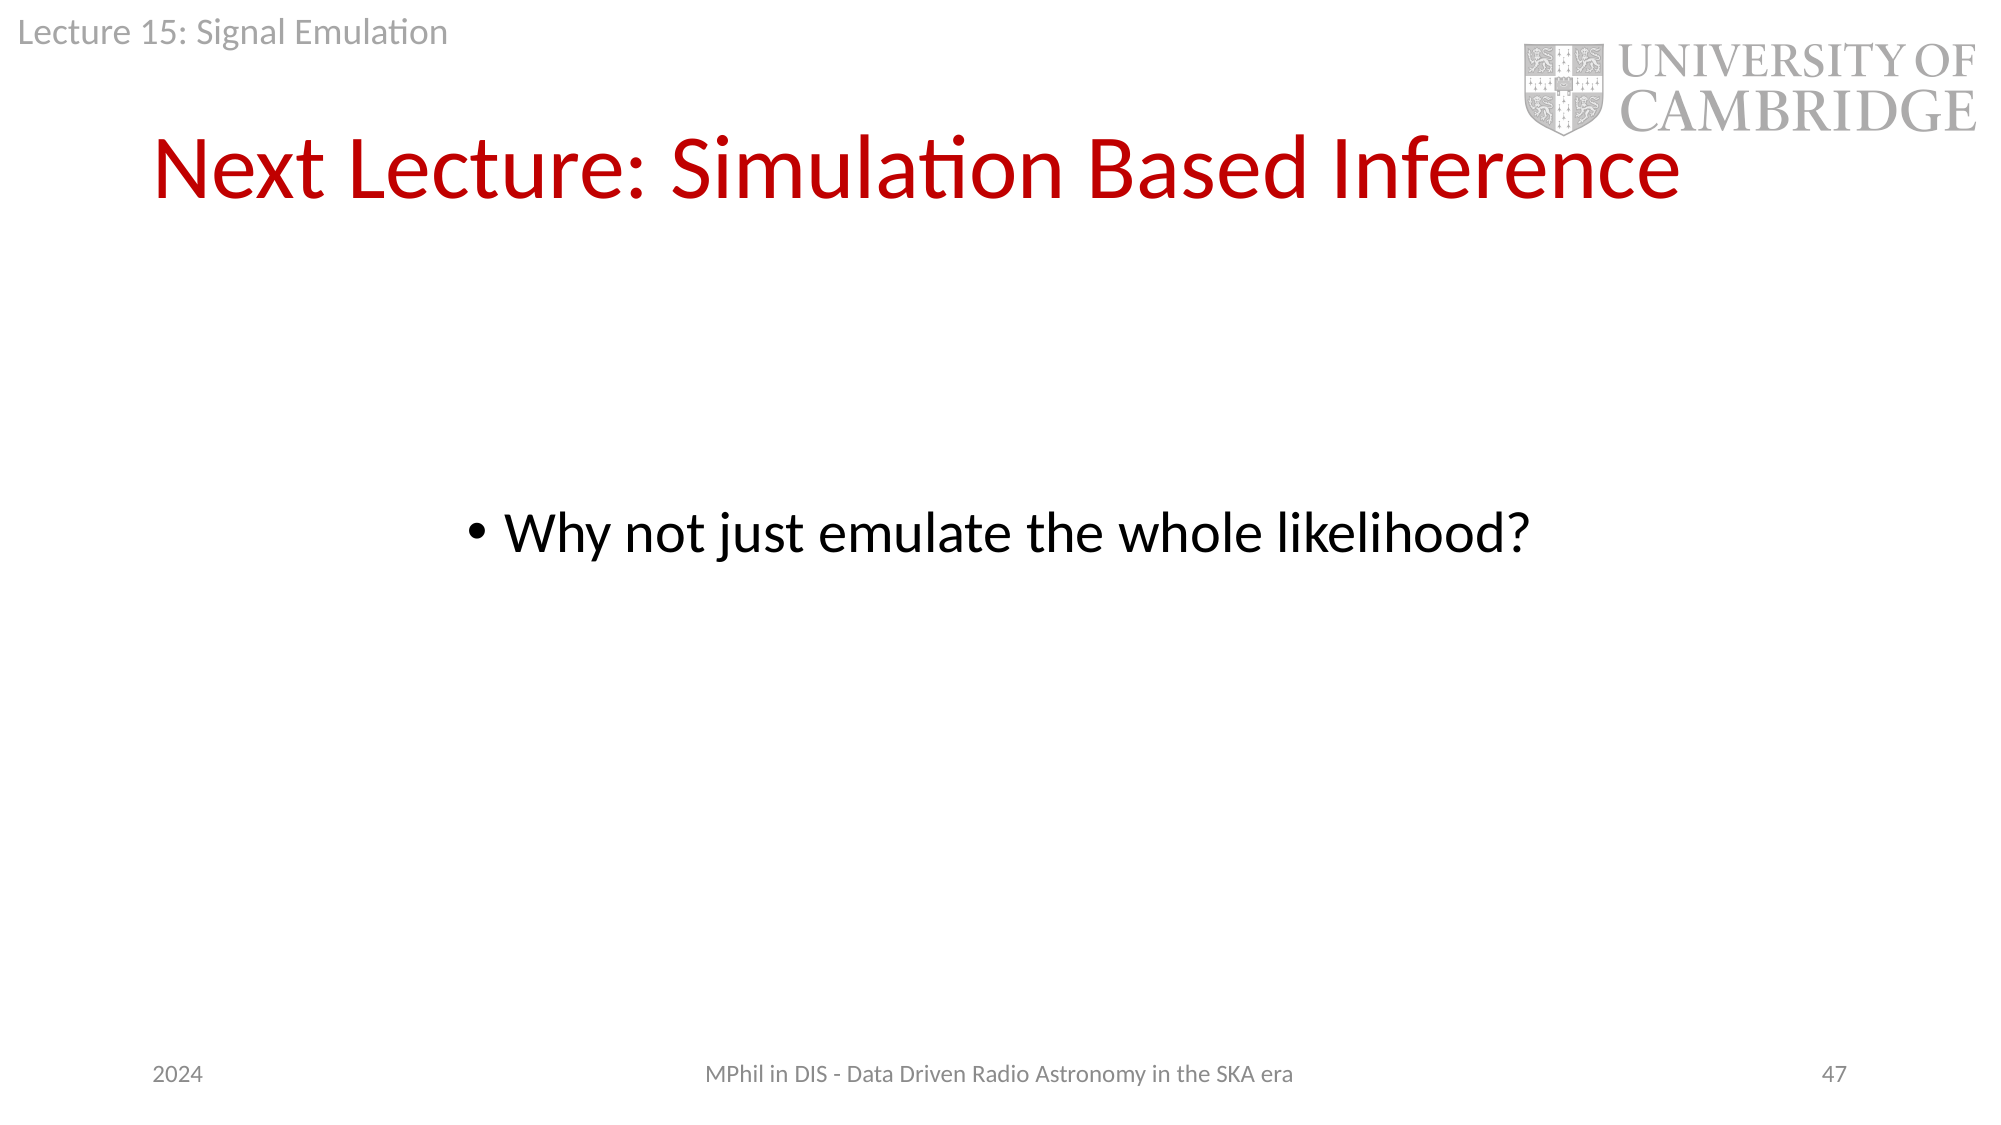

# Next Lecture: Simulation Based Inference
Why not just emulate the whole likelihood?
2024
MPhil in DIS - Data Driven Radio Astronomy in the SKA era
47